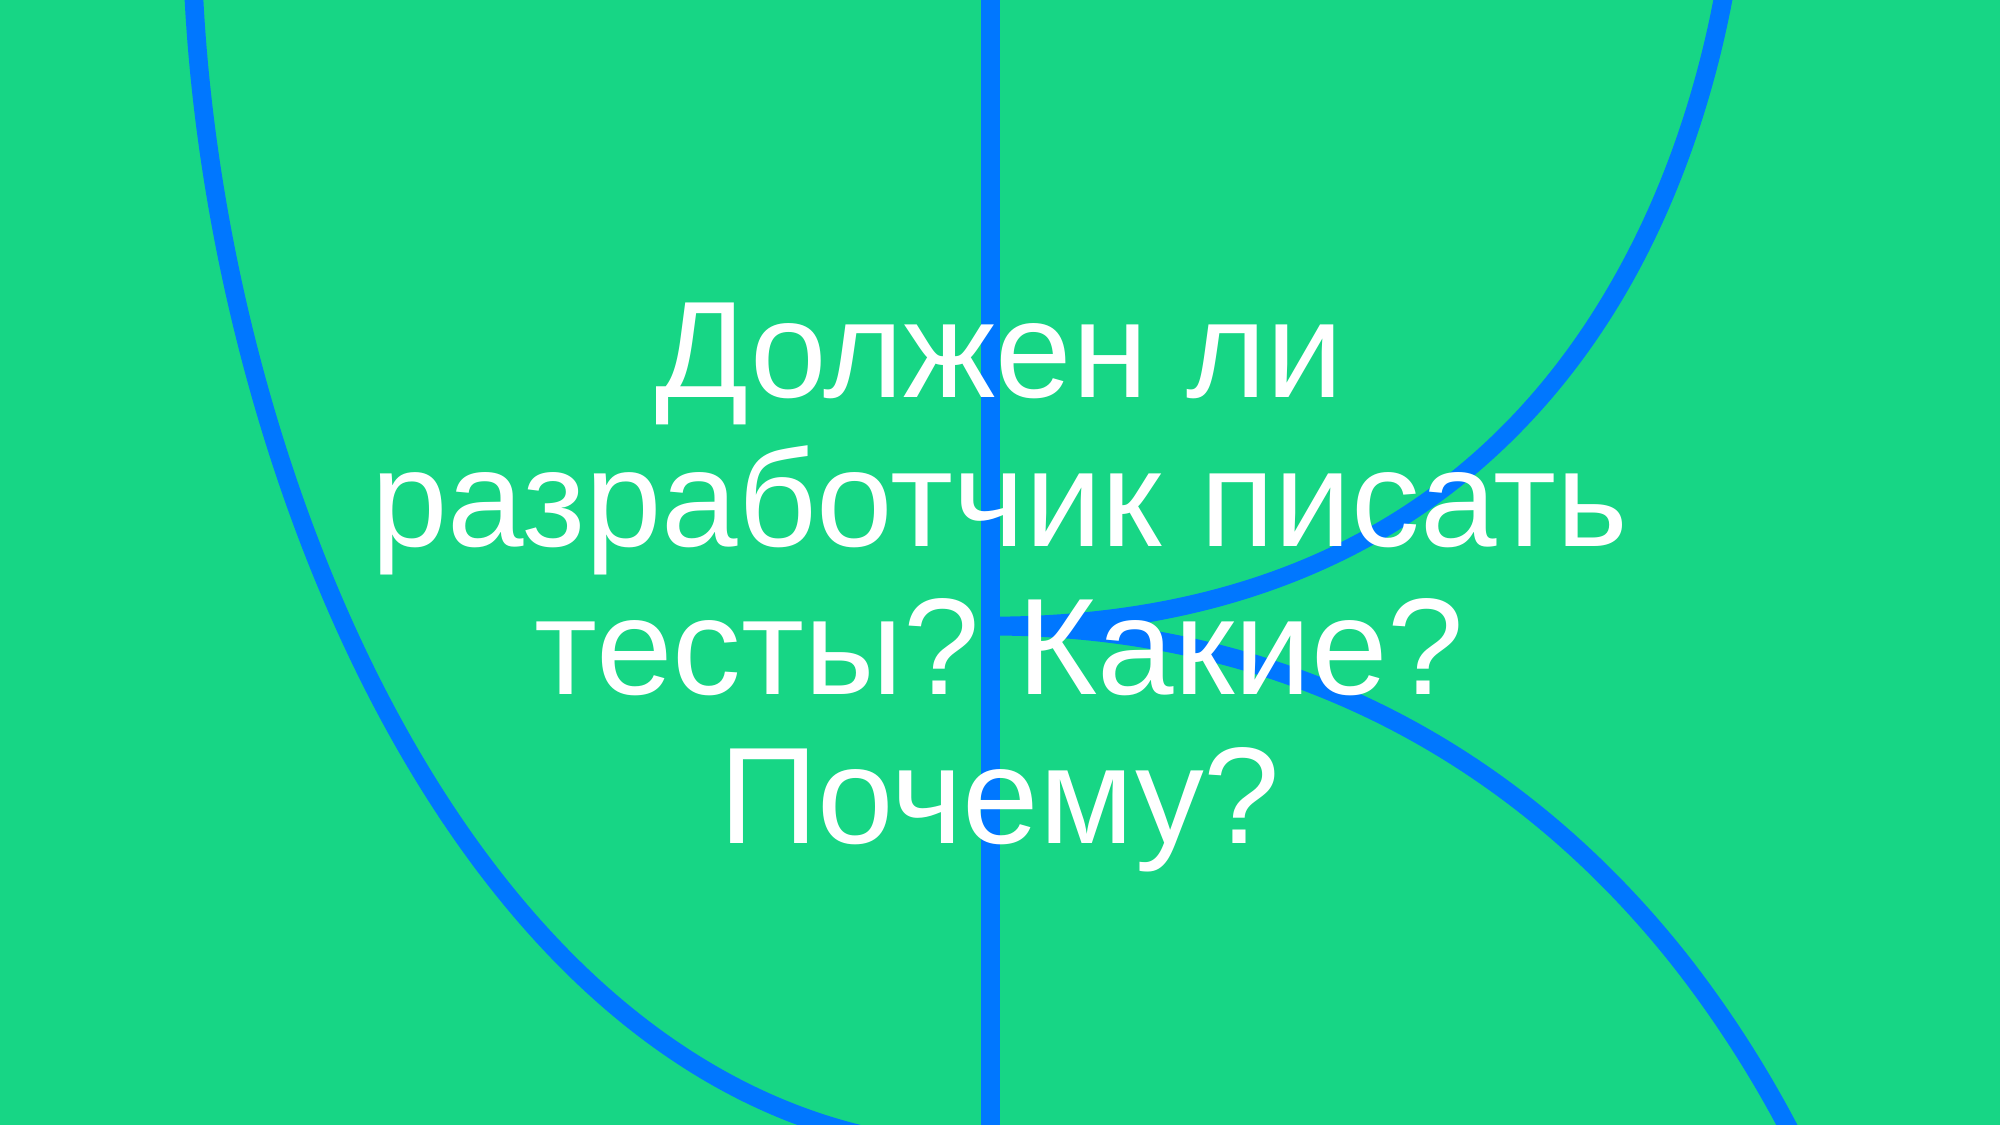

# Должен ли разработчик писать тесты? Какие? Почему?